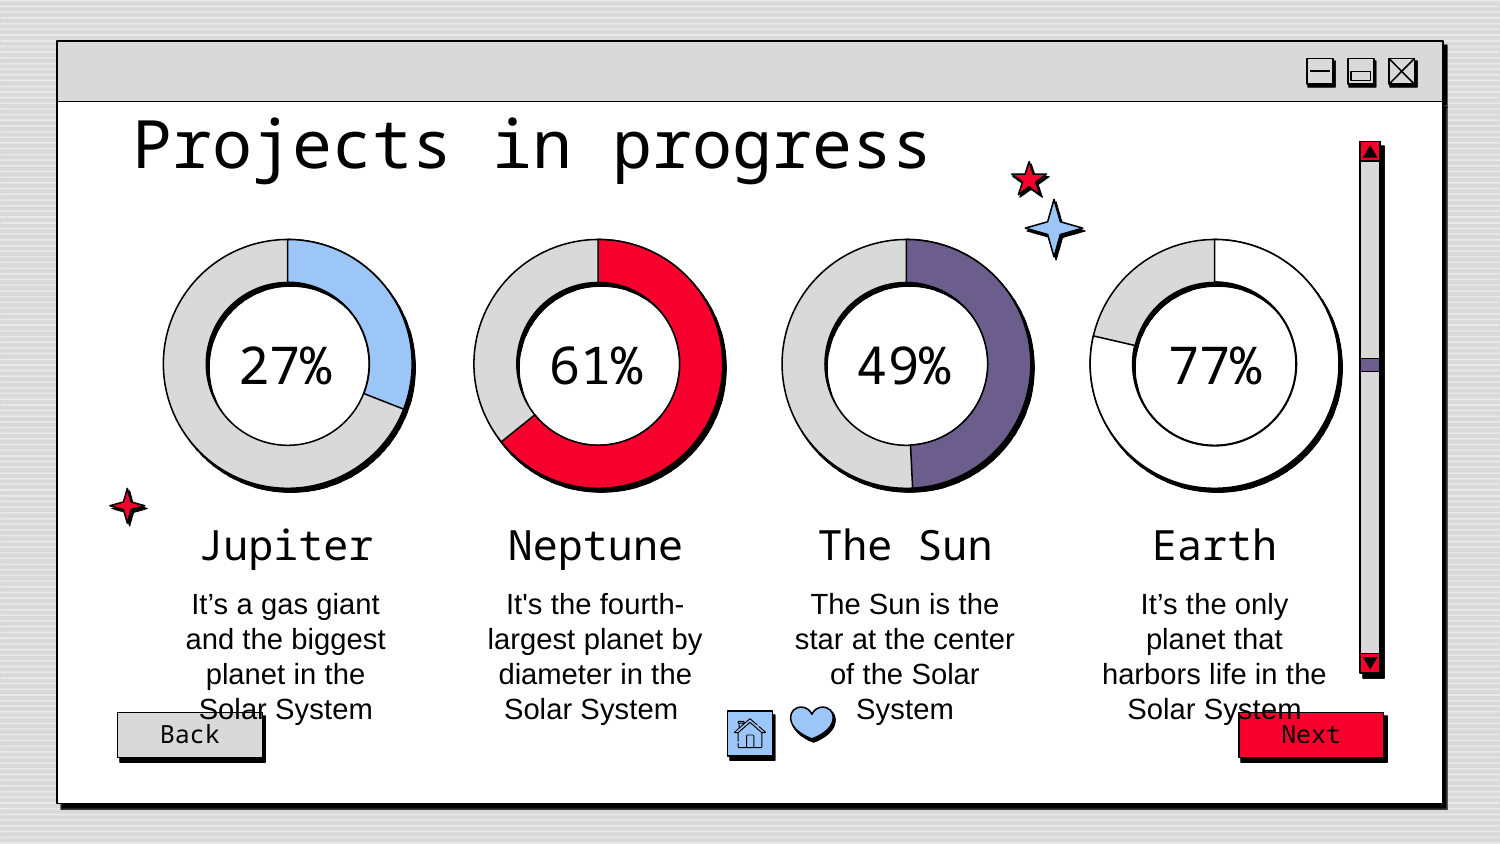

# Projects in progress

27%
61%
49%
77%

Jupiter
Neptune
The Sun
Earth
It’s a gas giant and the biggest planet in the Solar System
It's the fourth-largest planet by diameter in the Solar System
The Sun is the star at the center of the Solar System
It’s the only planet that harbors life in the Solar System

Back
Next